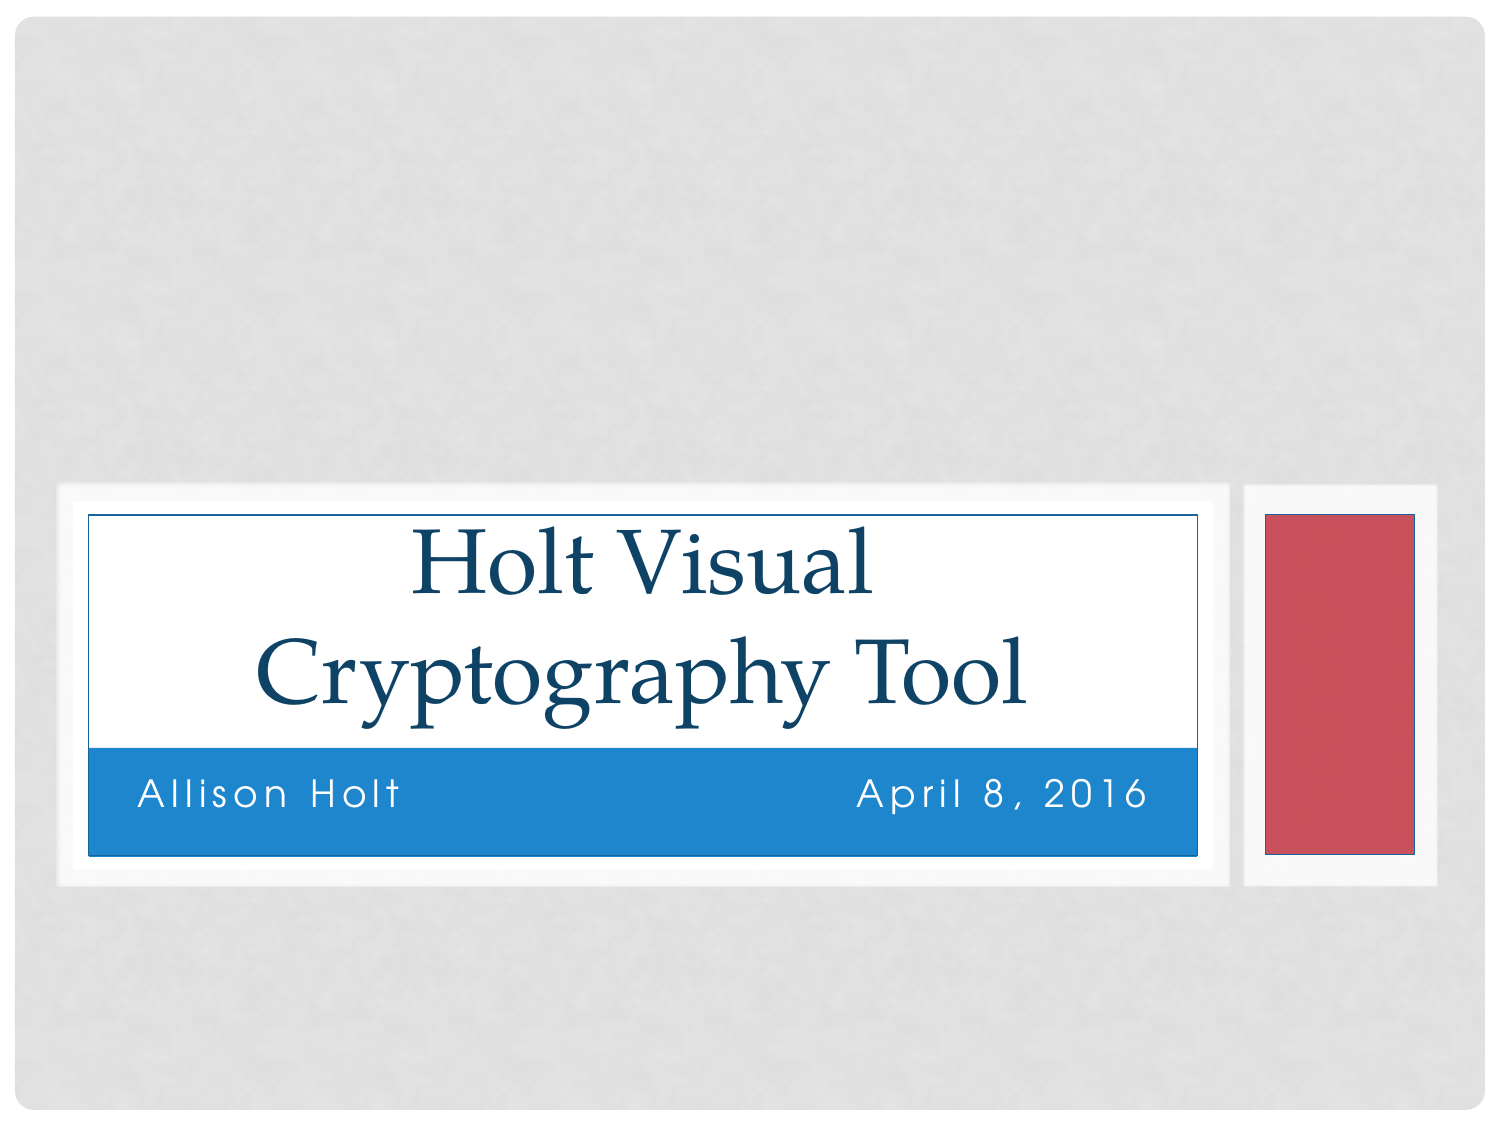

# Holt Visual Cryptography Tool
Allison Holt                           April 8, 2016